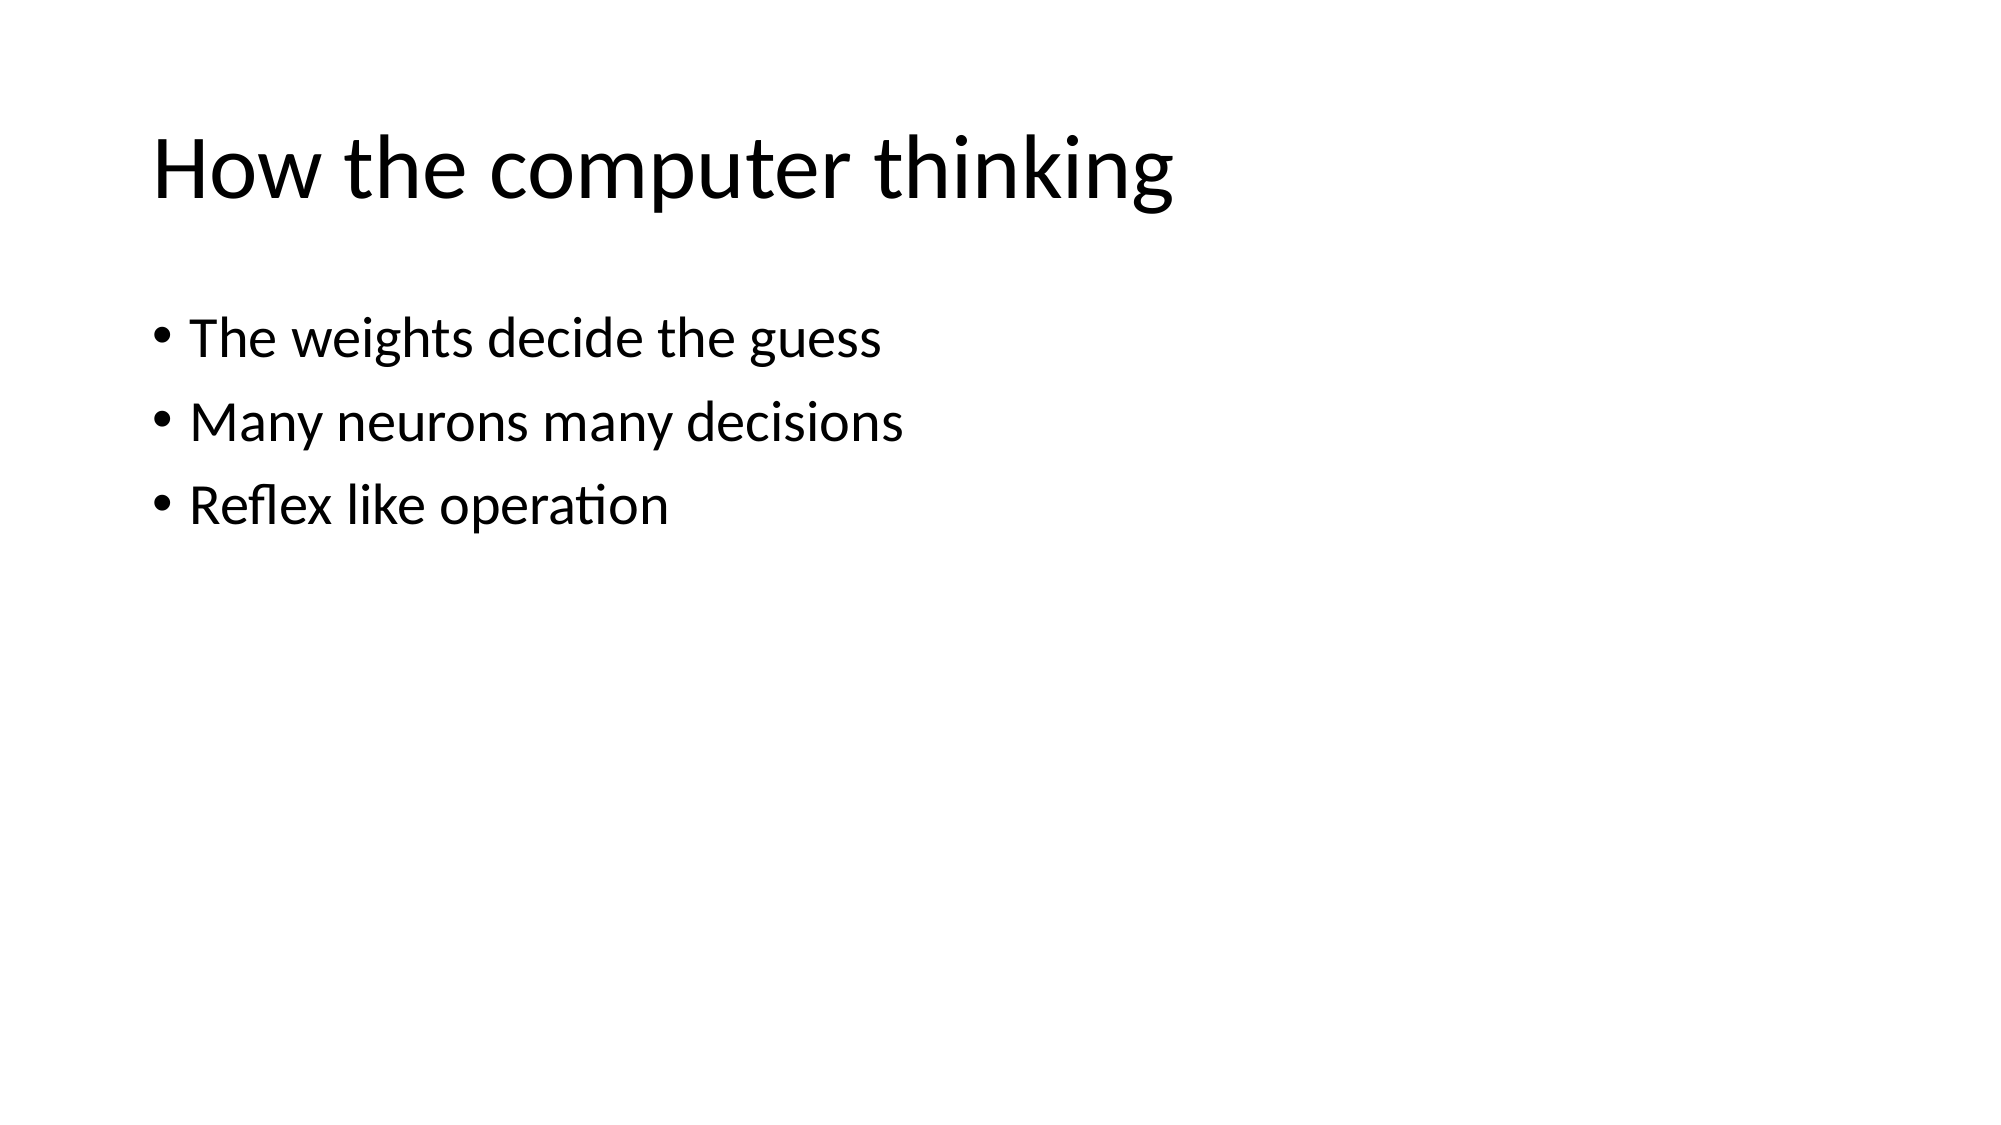

# How the computer thinking
The weights decide the guess
Many neurons many decisions
Reflex like operation